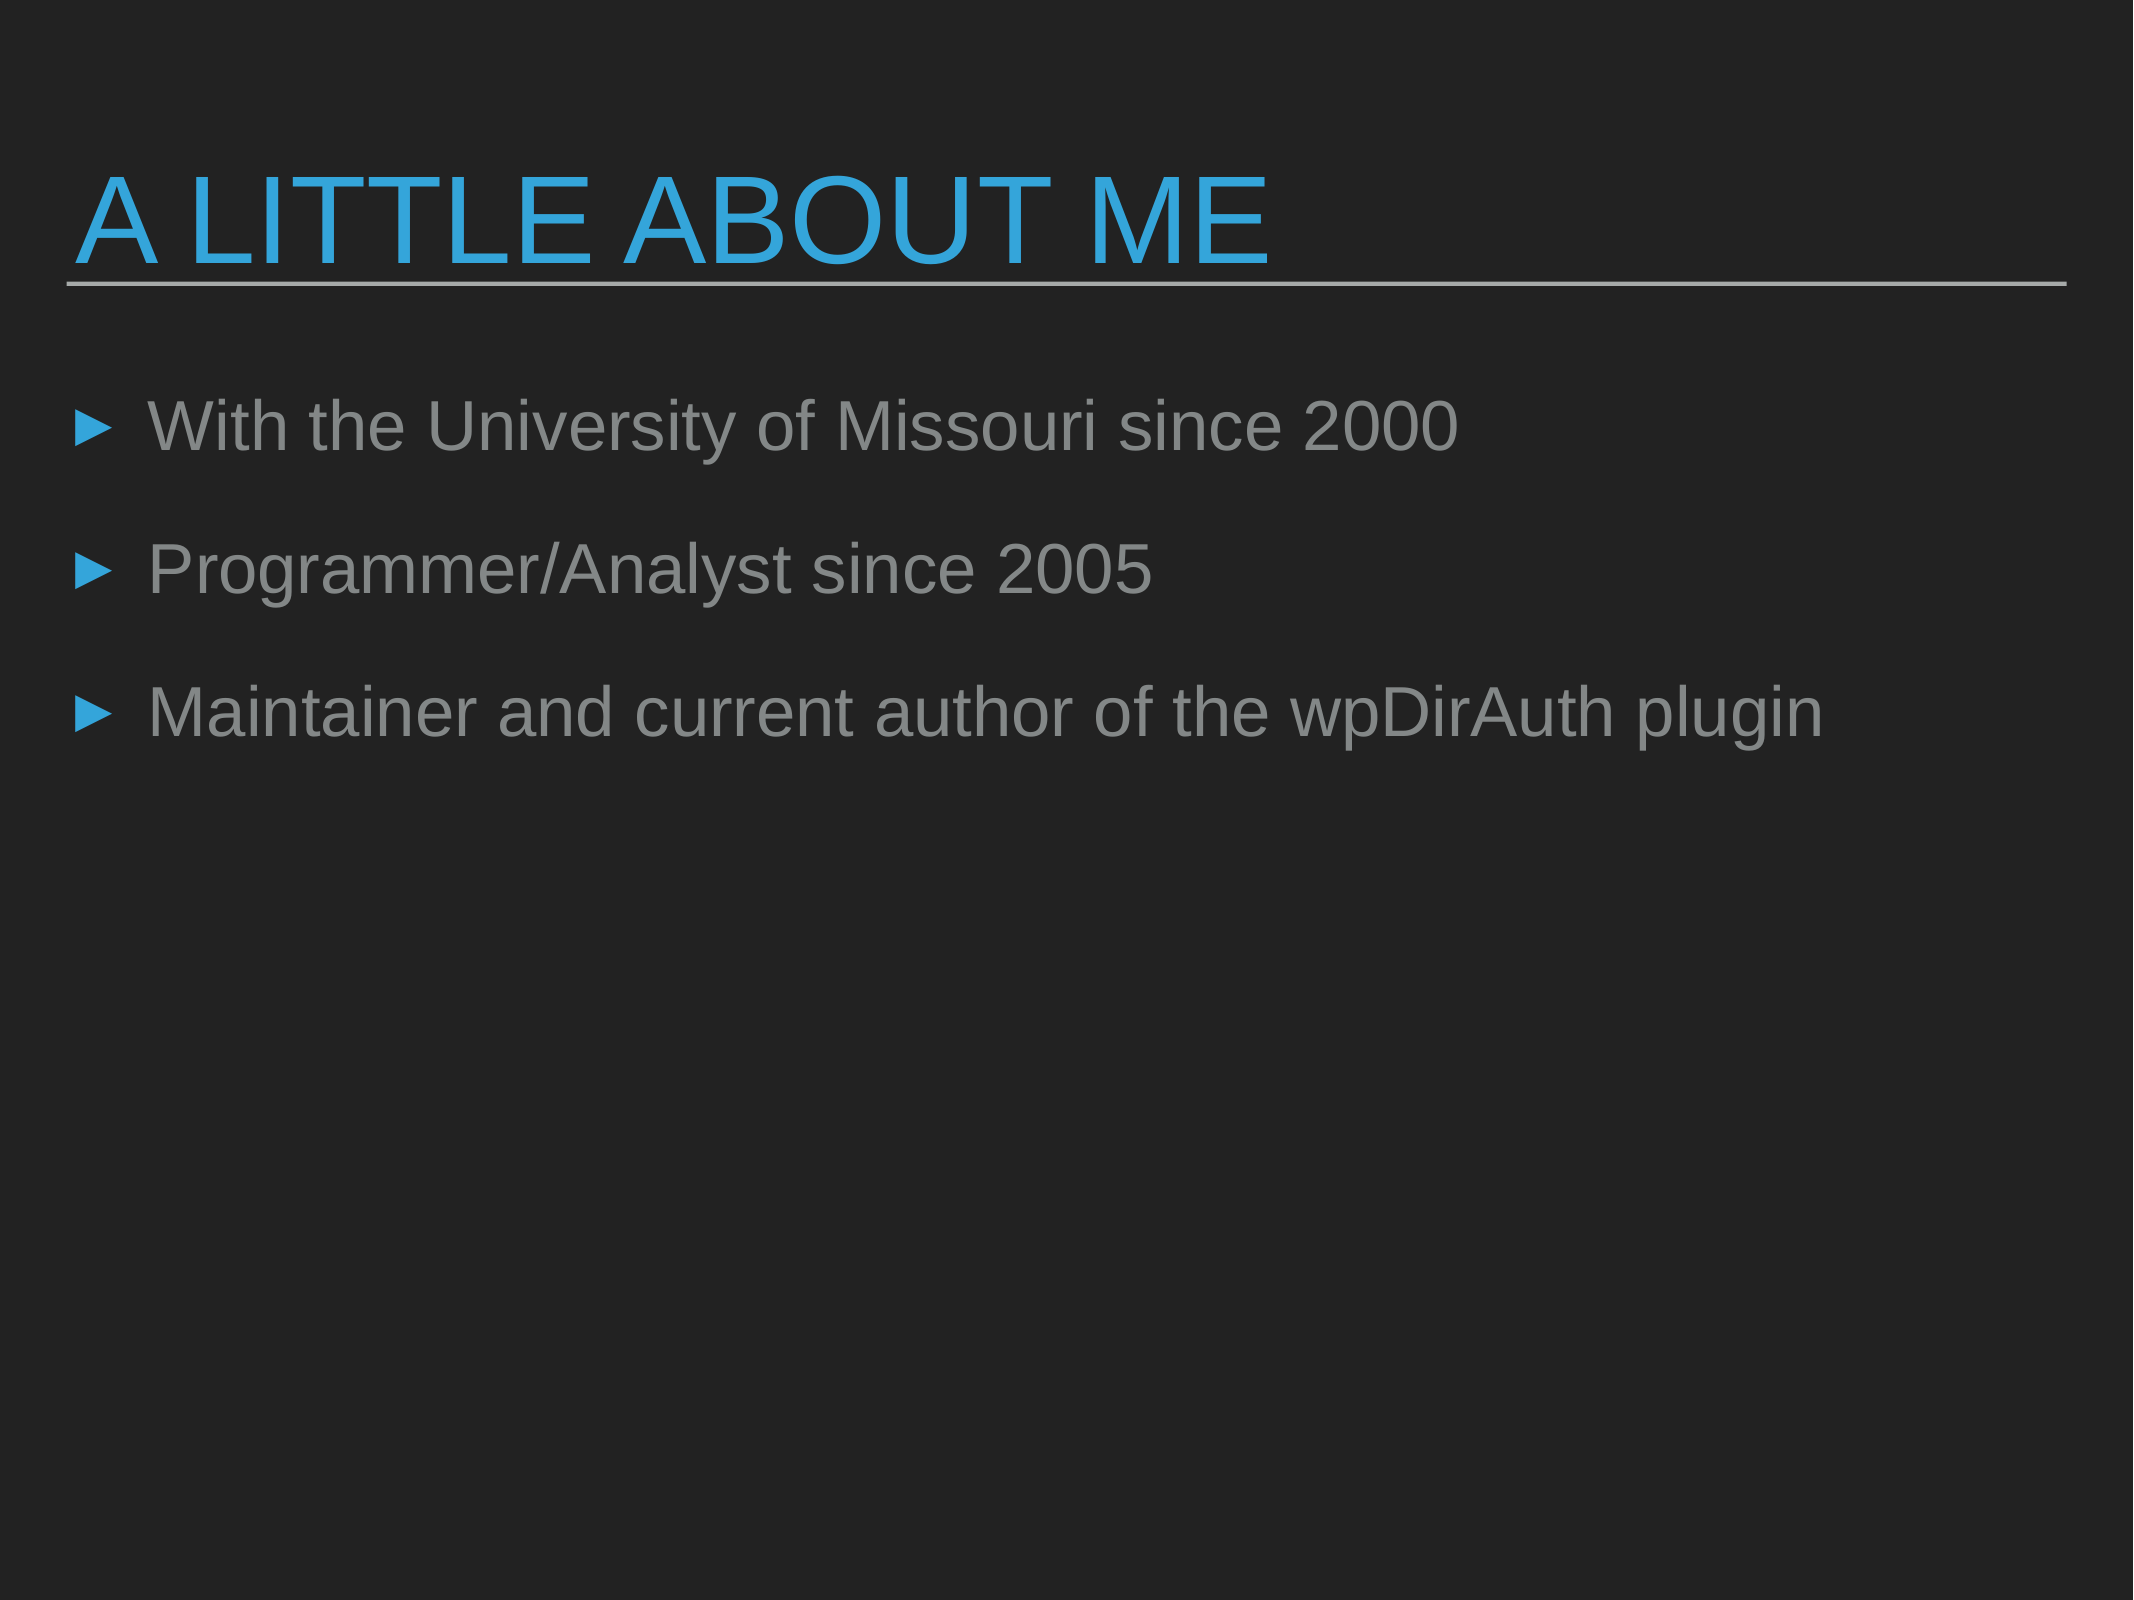

# a little about me
With the University of Missouri since 2000
Programmer/Analyst since 2005
Maintainer and current author of the wpDirAuth plugin